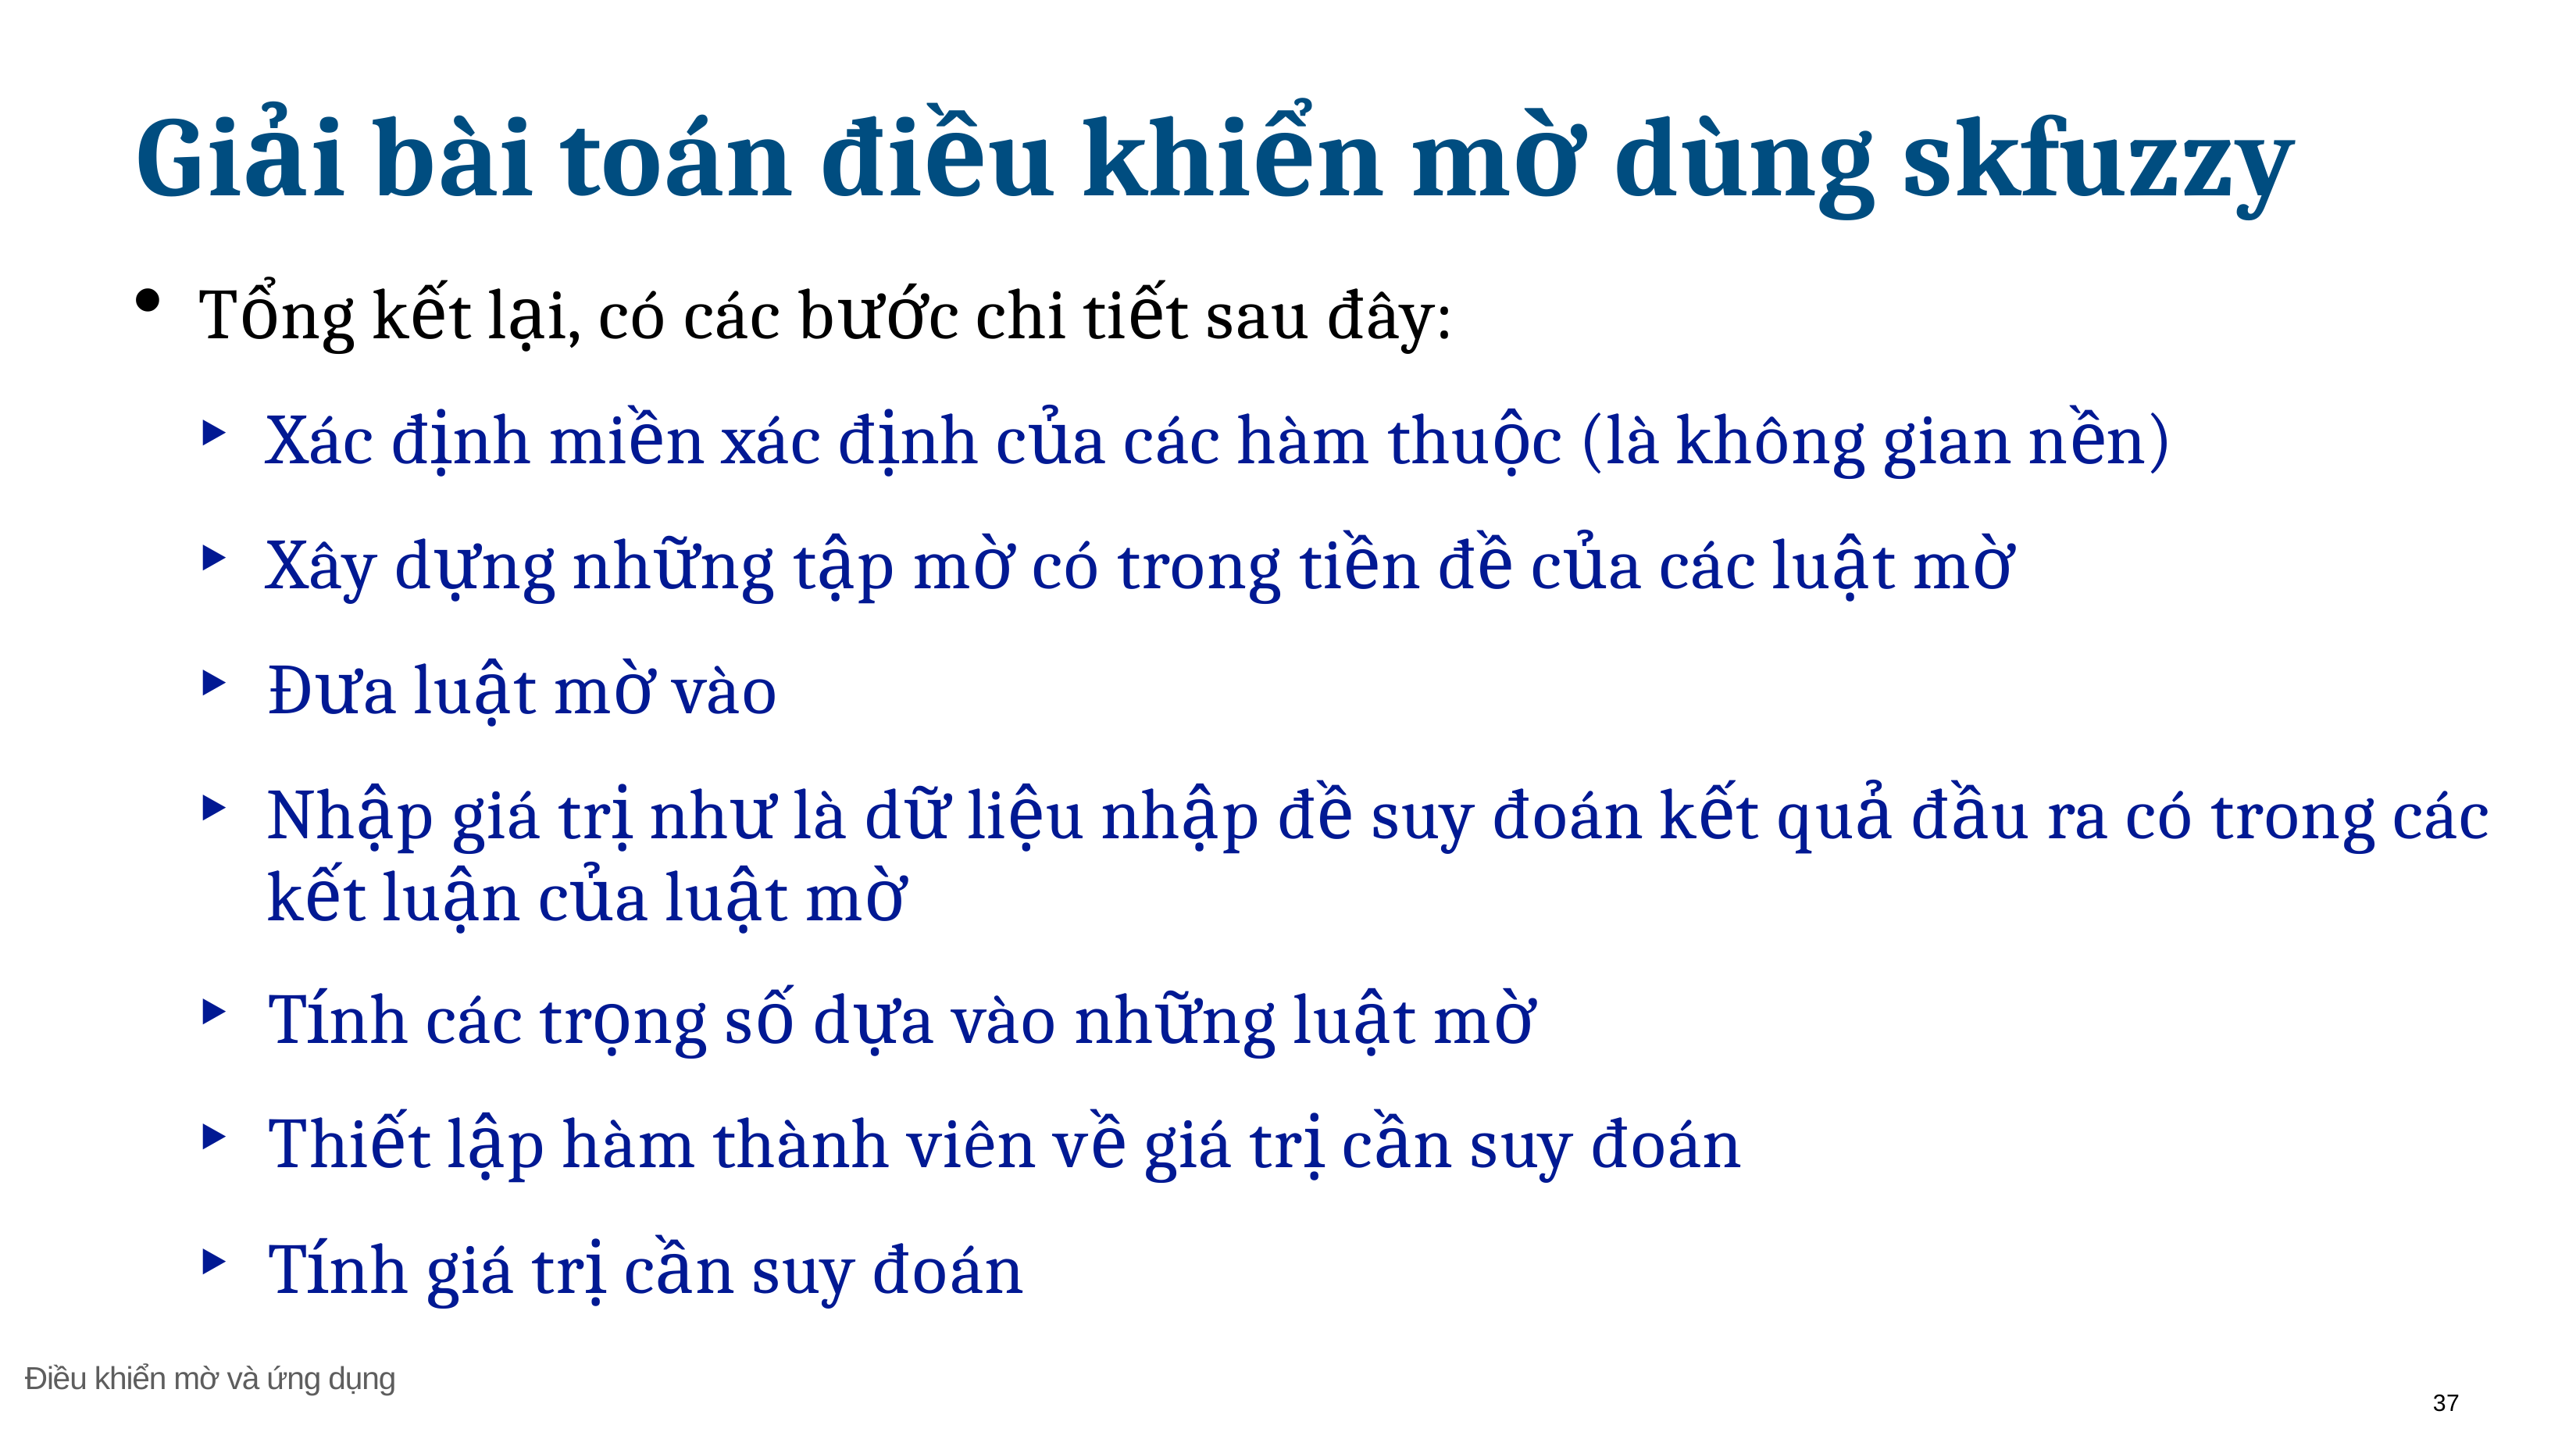

# Giải bài toán điều khiển mờ dùng skfuzzy
Tổng kết lại, có các bước chi tiết sau đây:
Xác định miền xác định của các hàm thuộc (là không gian nền)
Xây dựng những tập mờ có trong tiền đề của các luật mờ
Đưa luật mờ vào
Nhập giá trị như là dữ liệu nhập đề suy đoán kết quả đầu ra có trong các kết luận của luật mờ
Tı́nh các trọng số dựa vào những luật mờ
Thiết lập hàm thành viên về giá trị cần suy đoán
Tı́nh giá trị cần suy đoán
Điều khiển mờ và ứng dụng
37